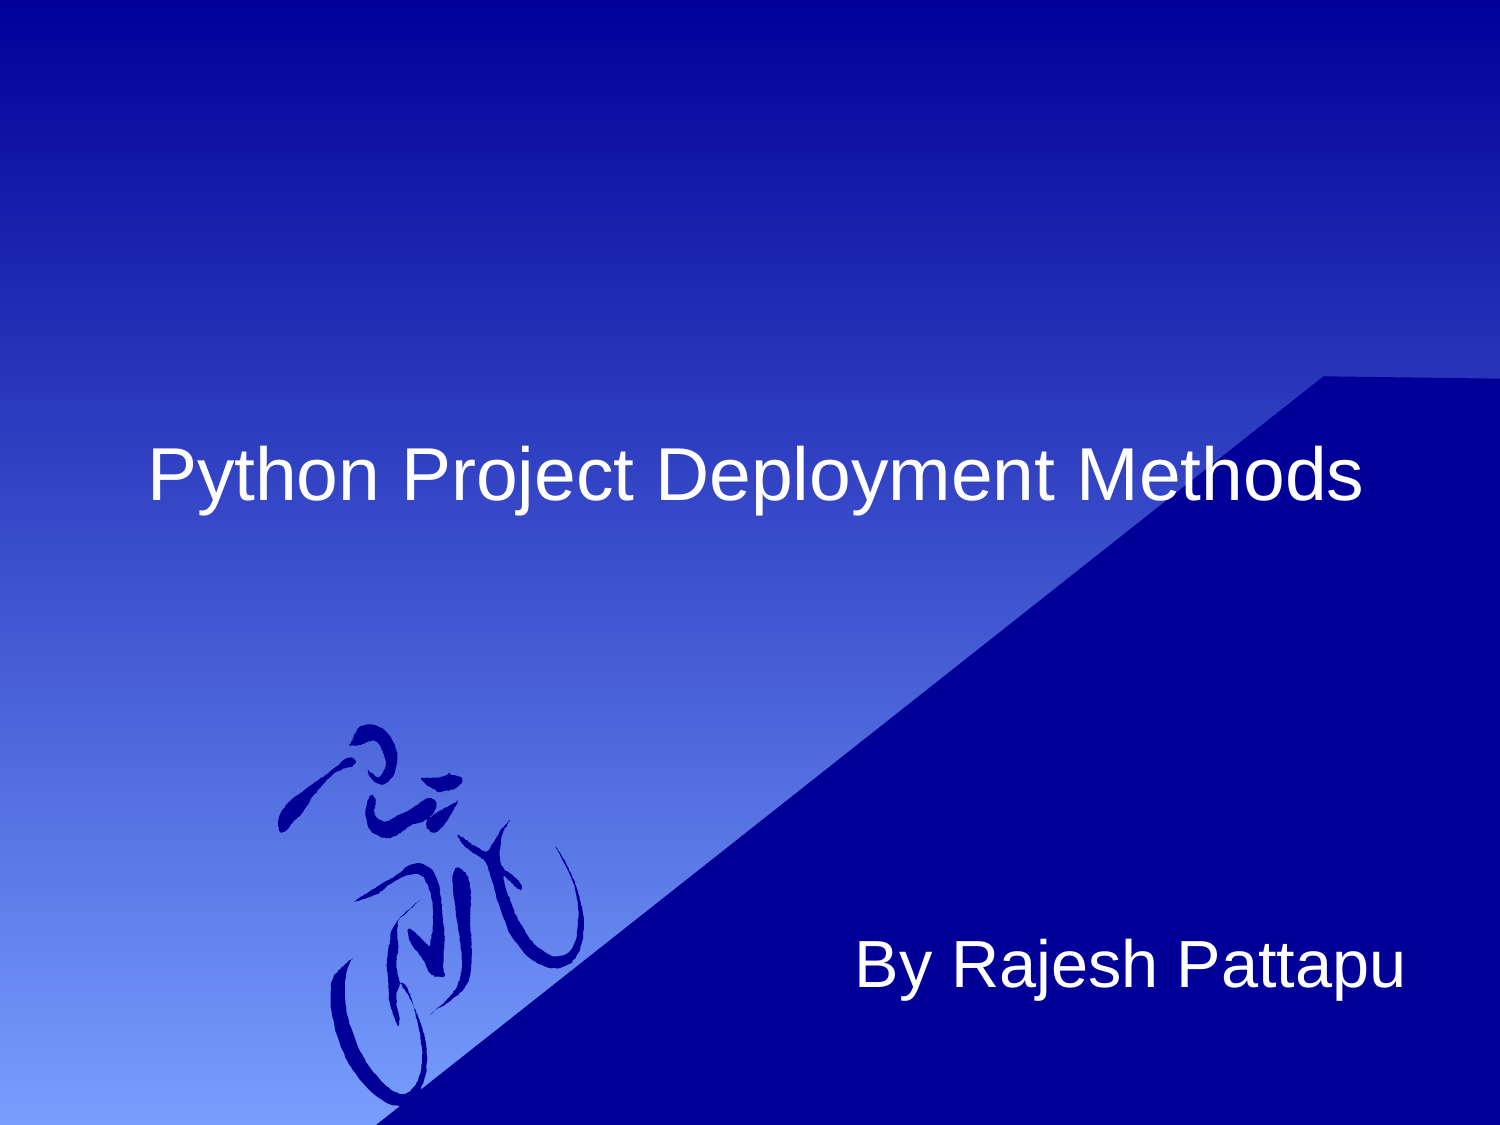

# Python Project Deployment Methods

                                                                                             By Rajesh Pattapu